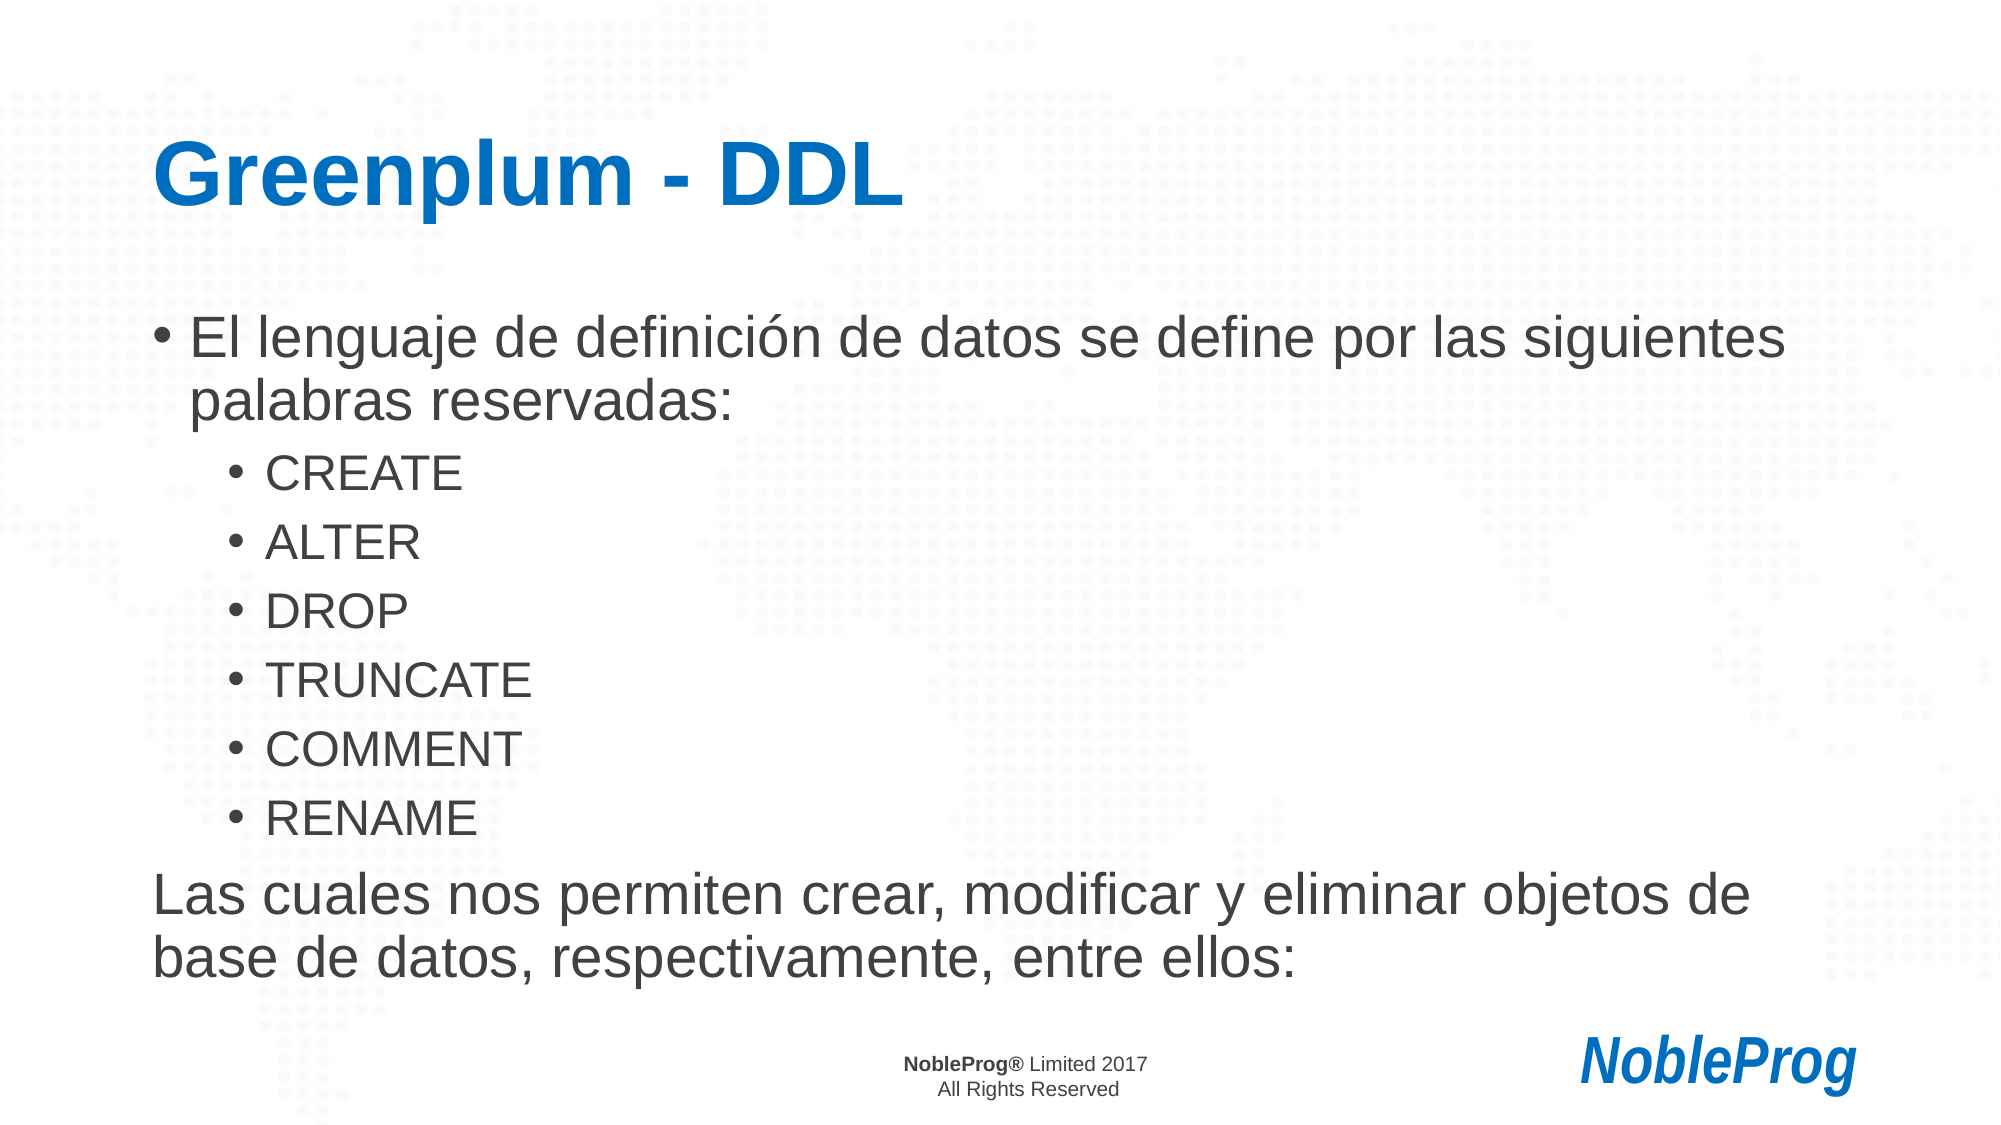

# Greenplum - DDL
El lenguaje de definición de datos se define por las siguientes palabras reservadas:
CREATE
ALTER
DROP
TRUNCATE
COMMENT
RENAME
Las cuales nos permiten crear, modificar y eliminar objetos de base de datos, respectivamente, entre ellos: